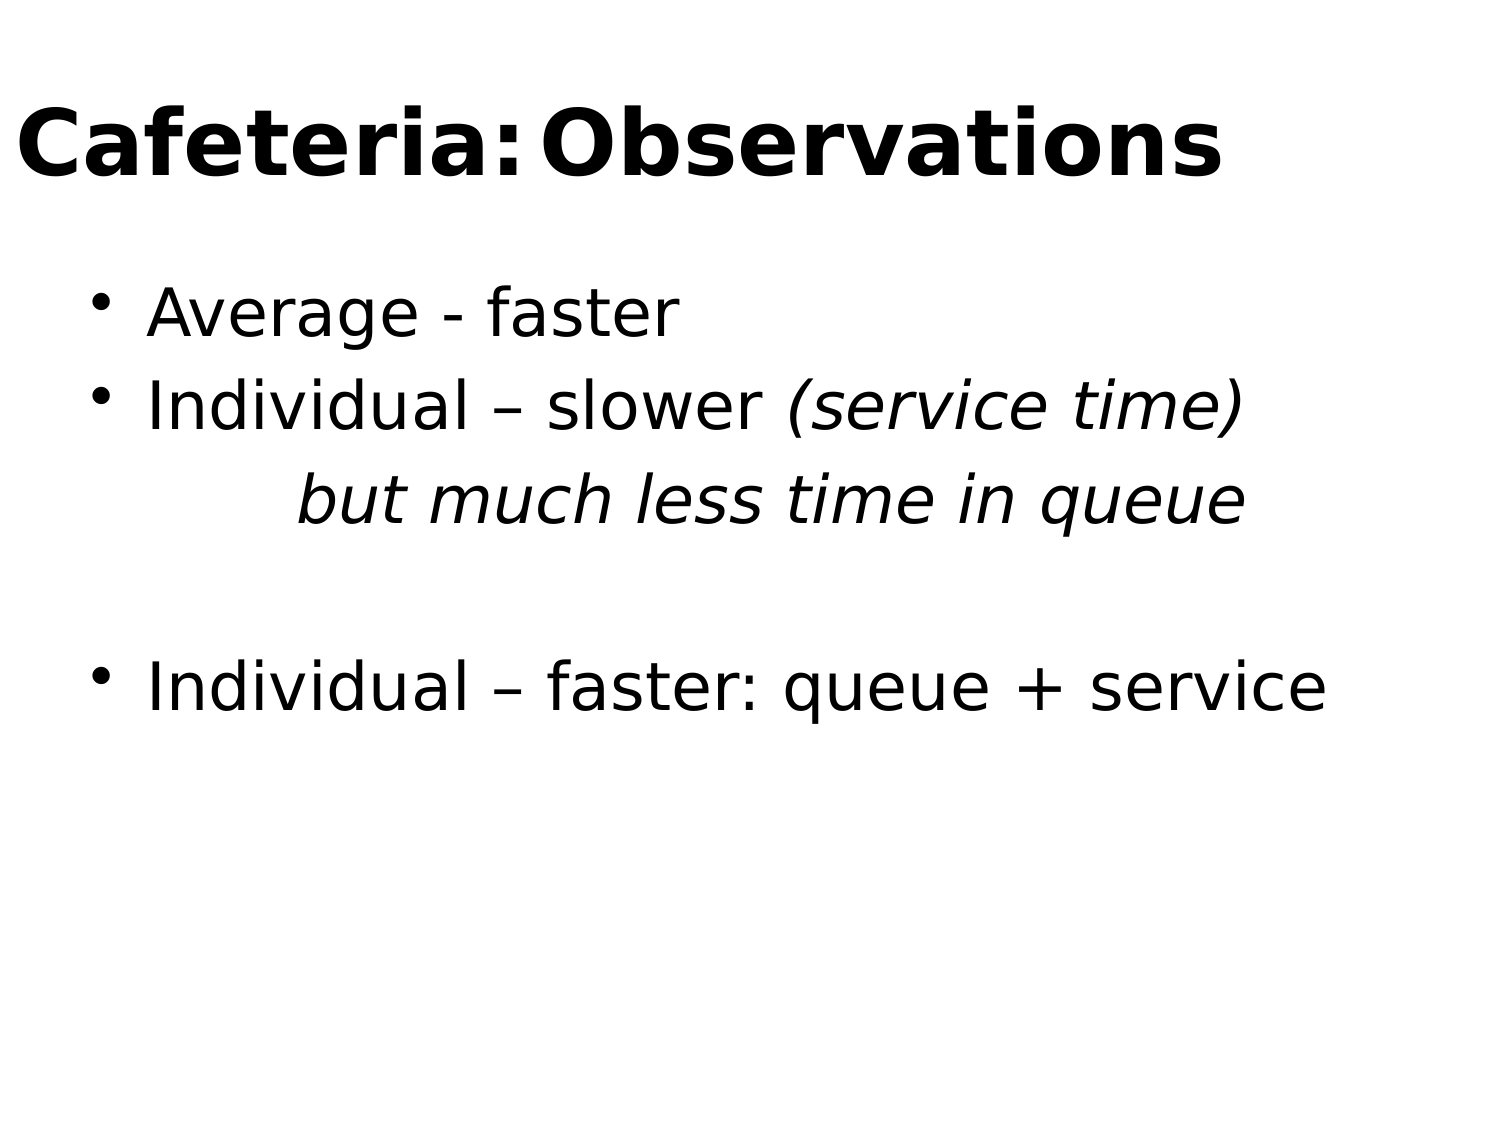

Observations
# Cafeteria:
Average - faster
Individual – slower (service time)
		but much less time in queue

Individual – faster: queue + service